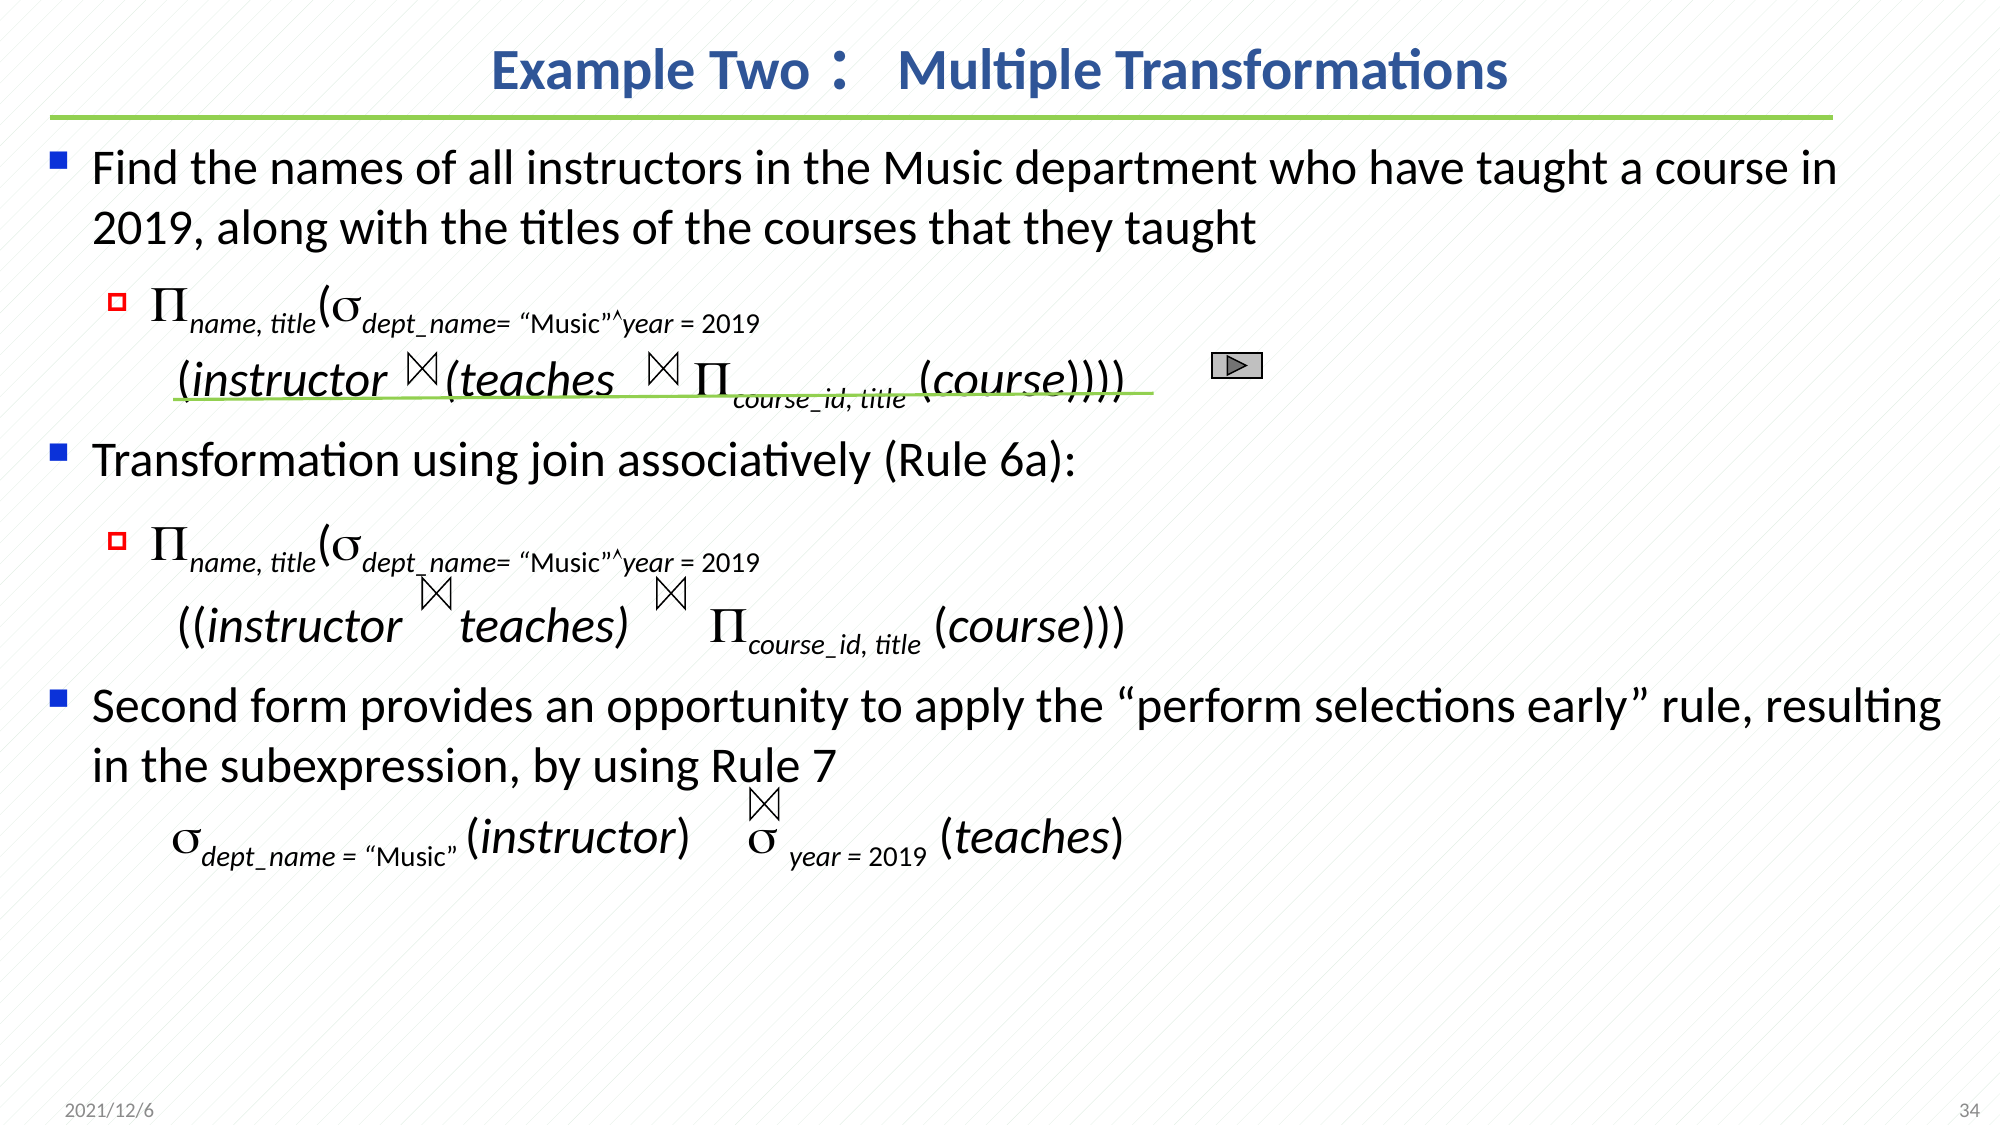

# Example Two：Multiple Transformations
Find the names of all instructors in the Music department who have taught a course in 2019, along with the titles of the courses that they taught
Πname, title(σdept_name= “Music”∧year = 2019
    (instructor     (teaches       Πcourse_id, title (course))))
Transformation using join associatively (Rule 6a):
Πname, title(σdept_name= “Music”∧year = 2019
    ((instructor     teaches)       Πcourse_id, title (course)))
Second form provides an opportunity to apply the “perform selections early” rule, resulting in the subexpression, by using Rule 7
           σdept_name = “Music” (instructor)     σ year = 2019 (teaches)

34
2021/12/6